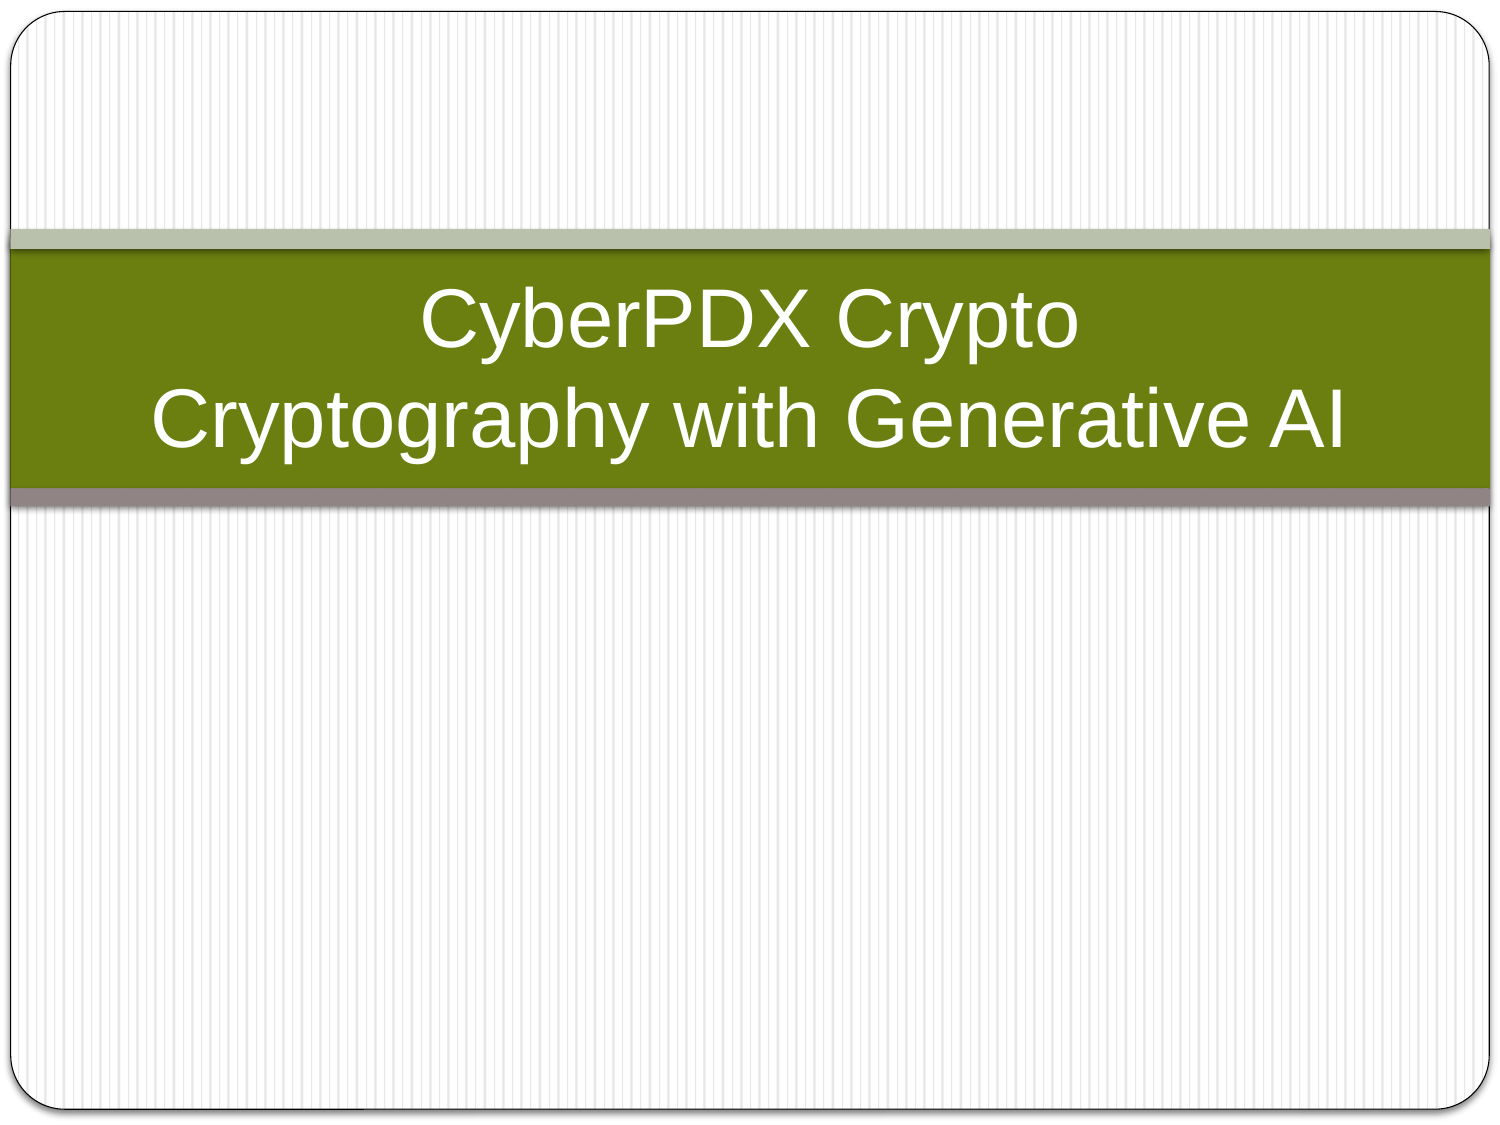

# CyberPDX Crypto Cryptography with Generative AI